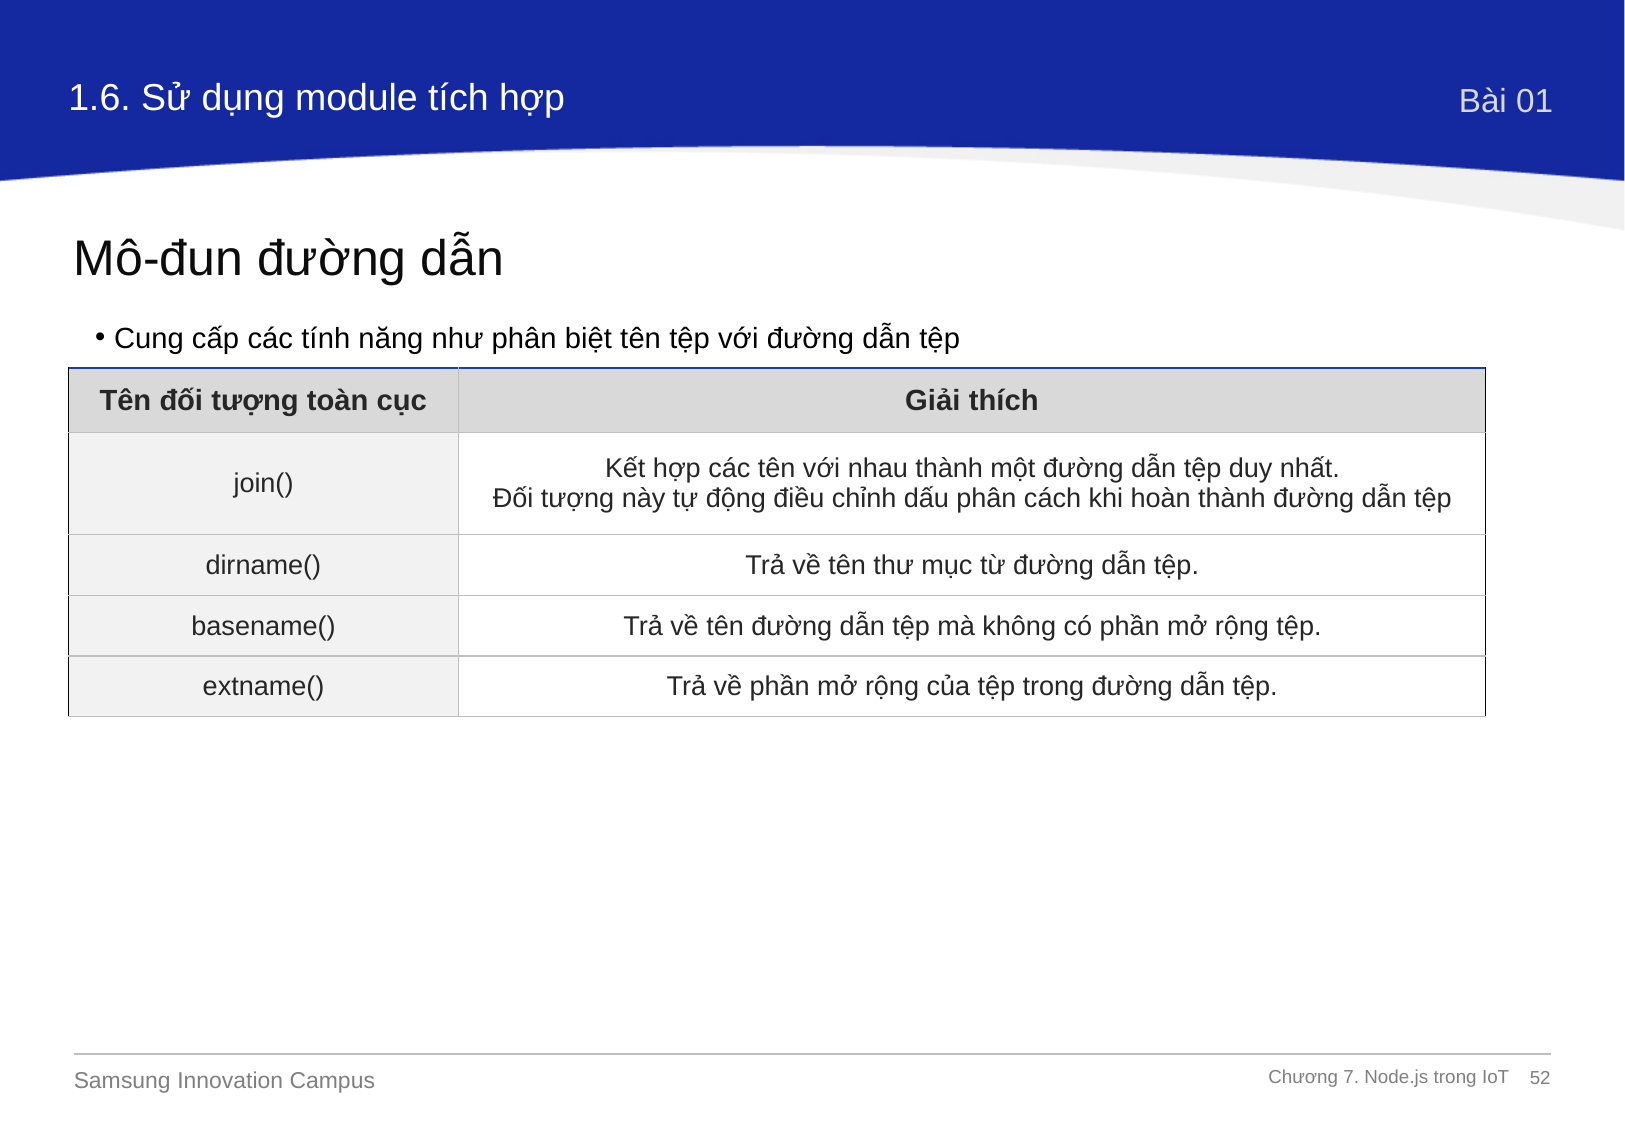

1.6. Sử dụng module tích hợp
Bài 01
Mô-đun đường dẫn
Cung cấp các tính năng như phân biệt tên tệp với đường dẫn tệp
| Tên đối tượng toàn cục | Giải thích |
| --- | --- |
| join() | Kết hợp các tên với nhau thành một đường dẫn tệp duy nhất. Đối tượng này tự động điều chỉnh dấu phân cách khi hoàn thành đường dẫn tệp |
| dirname() | Trả về tên thư mục từ đường dẫn tệp. |
| basename() | Trả về tên đường dẫn tệp mà không có phần mở rộng tệp. |
| extname() | Trả về phần mở rộng của tệp trong đường dẫn tệp. |